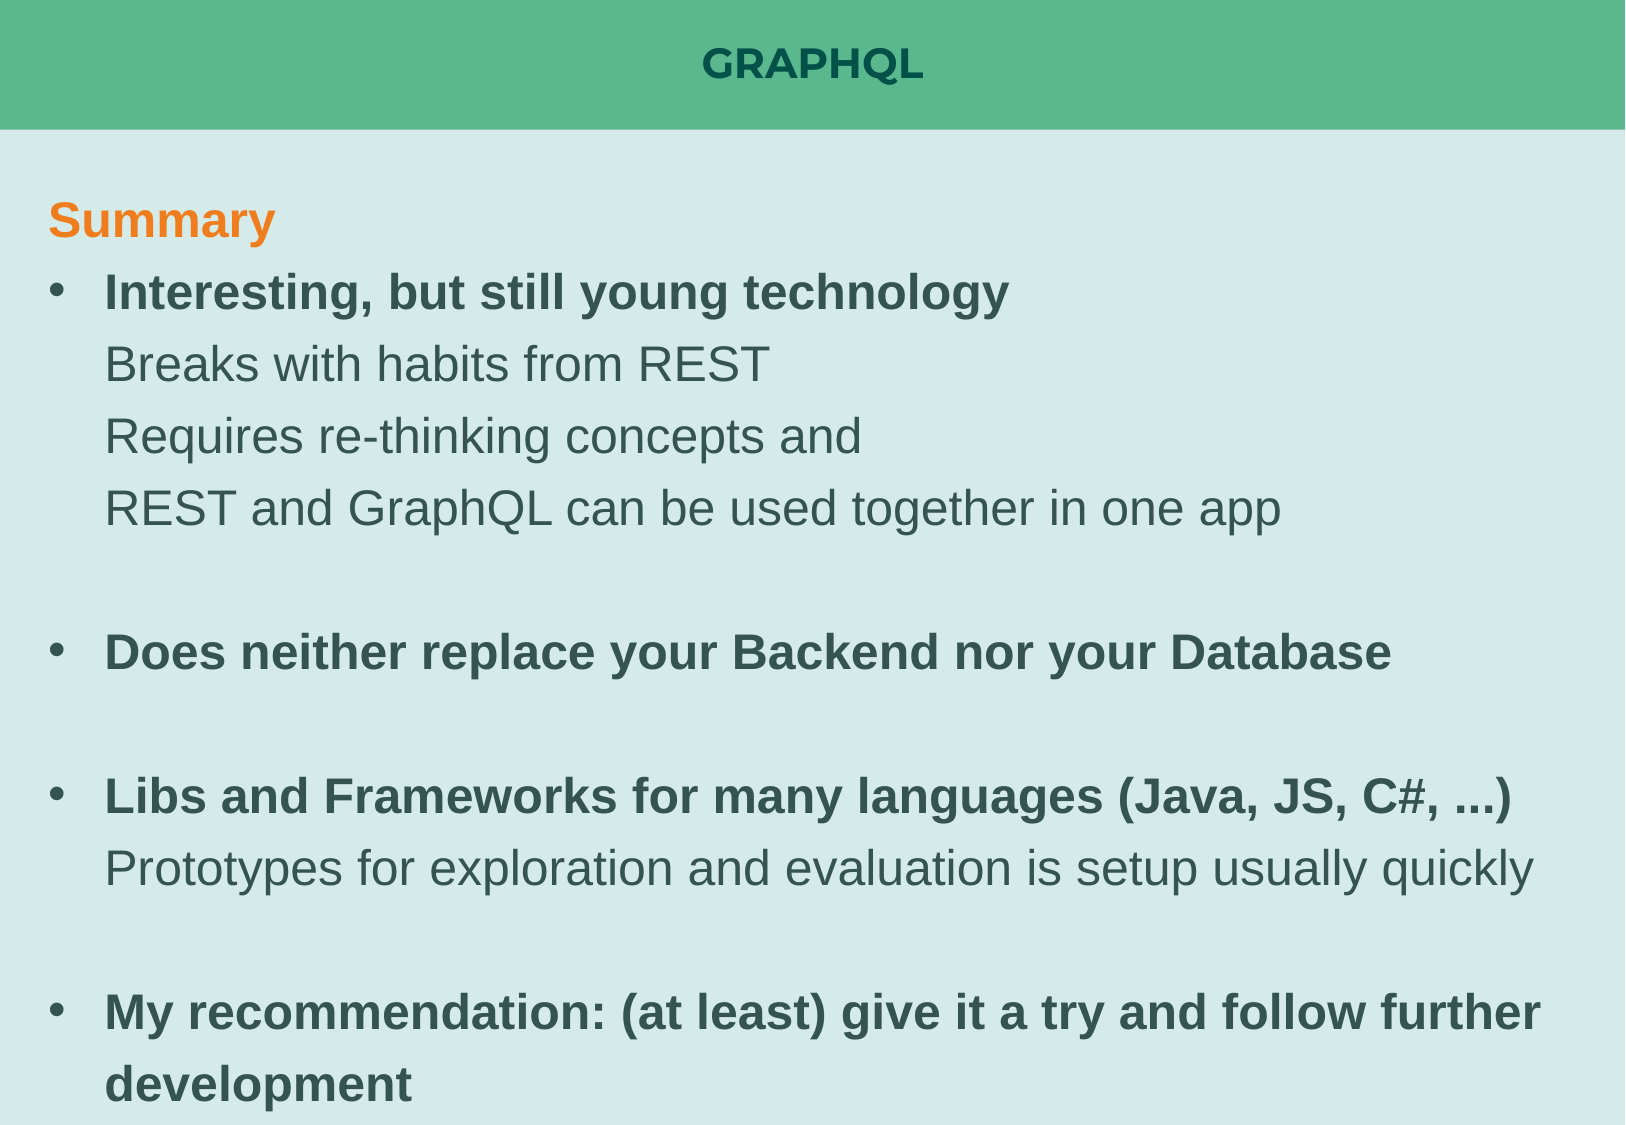

# GraphQL
Summary
Interesting, but still young technology
Breaks with habits from REST
Requires re-thinking concepts and
REST and GraphQL can be used together in one app
Does neither replace your Backend nor your Database

Libs and Frameworks for many languages (Java, JS, C#, ...)
Prototypes for exploration and evaluation is setup usually quickly

My recommendation: (at least) give it a try and follow further development